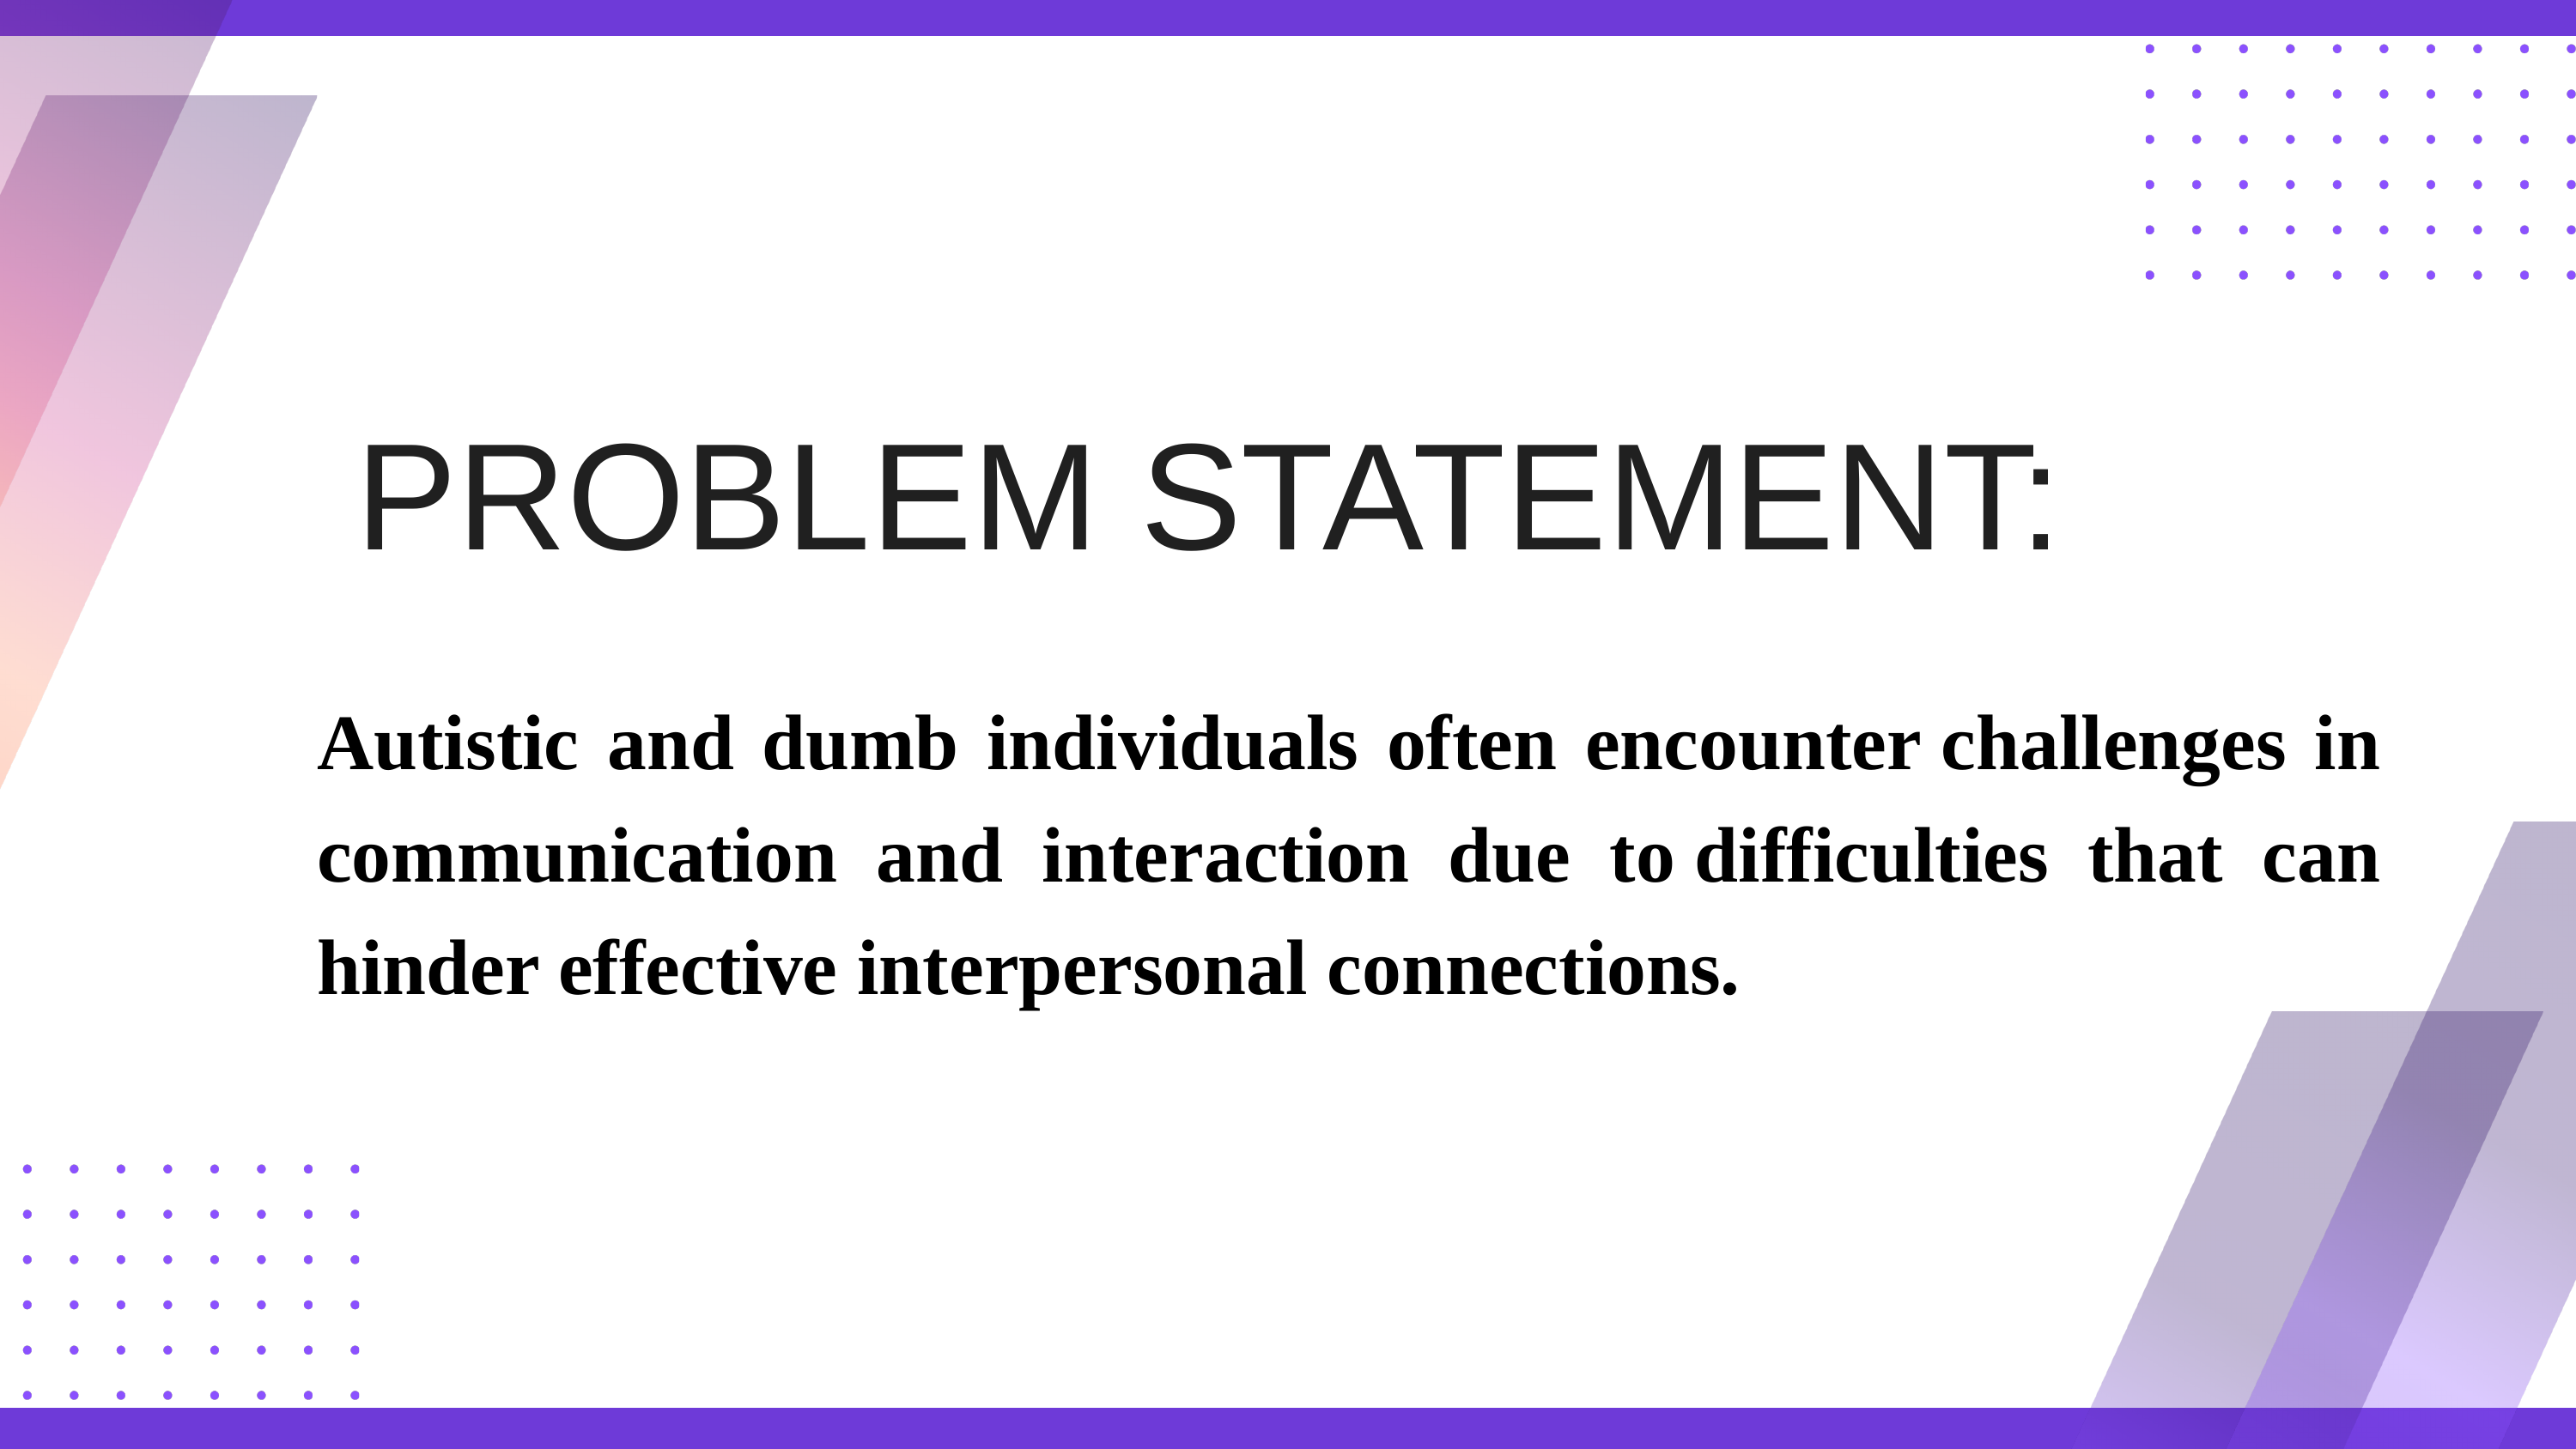

PROBLEM STATEMENT:
Autistic and dumb individuals often encounter challenges in communication and interaction due to difficulties that can hinder effective interpersonal connections.​